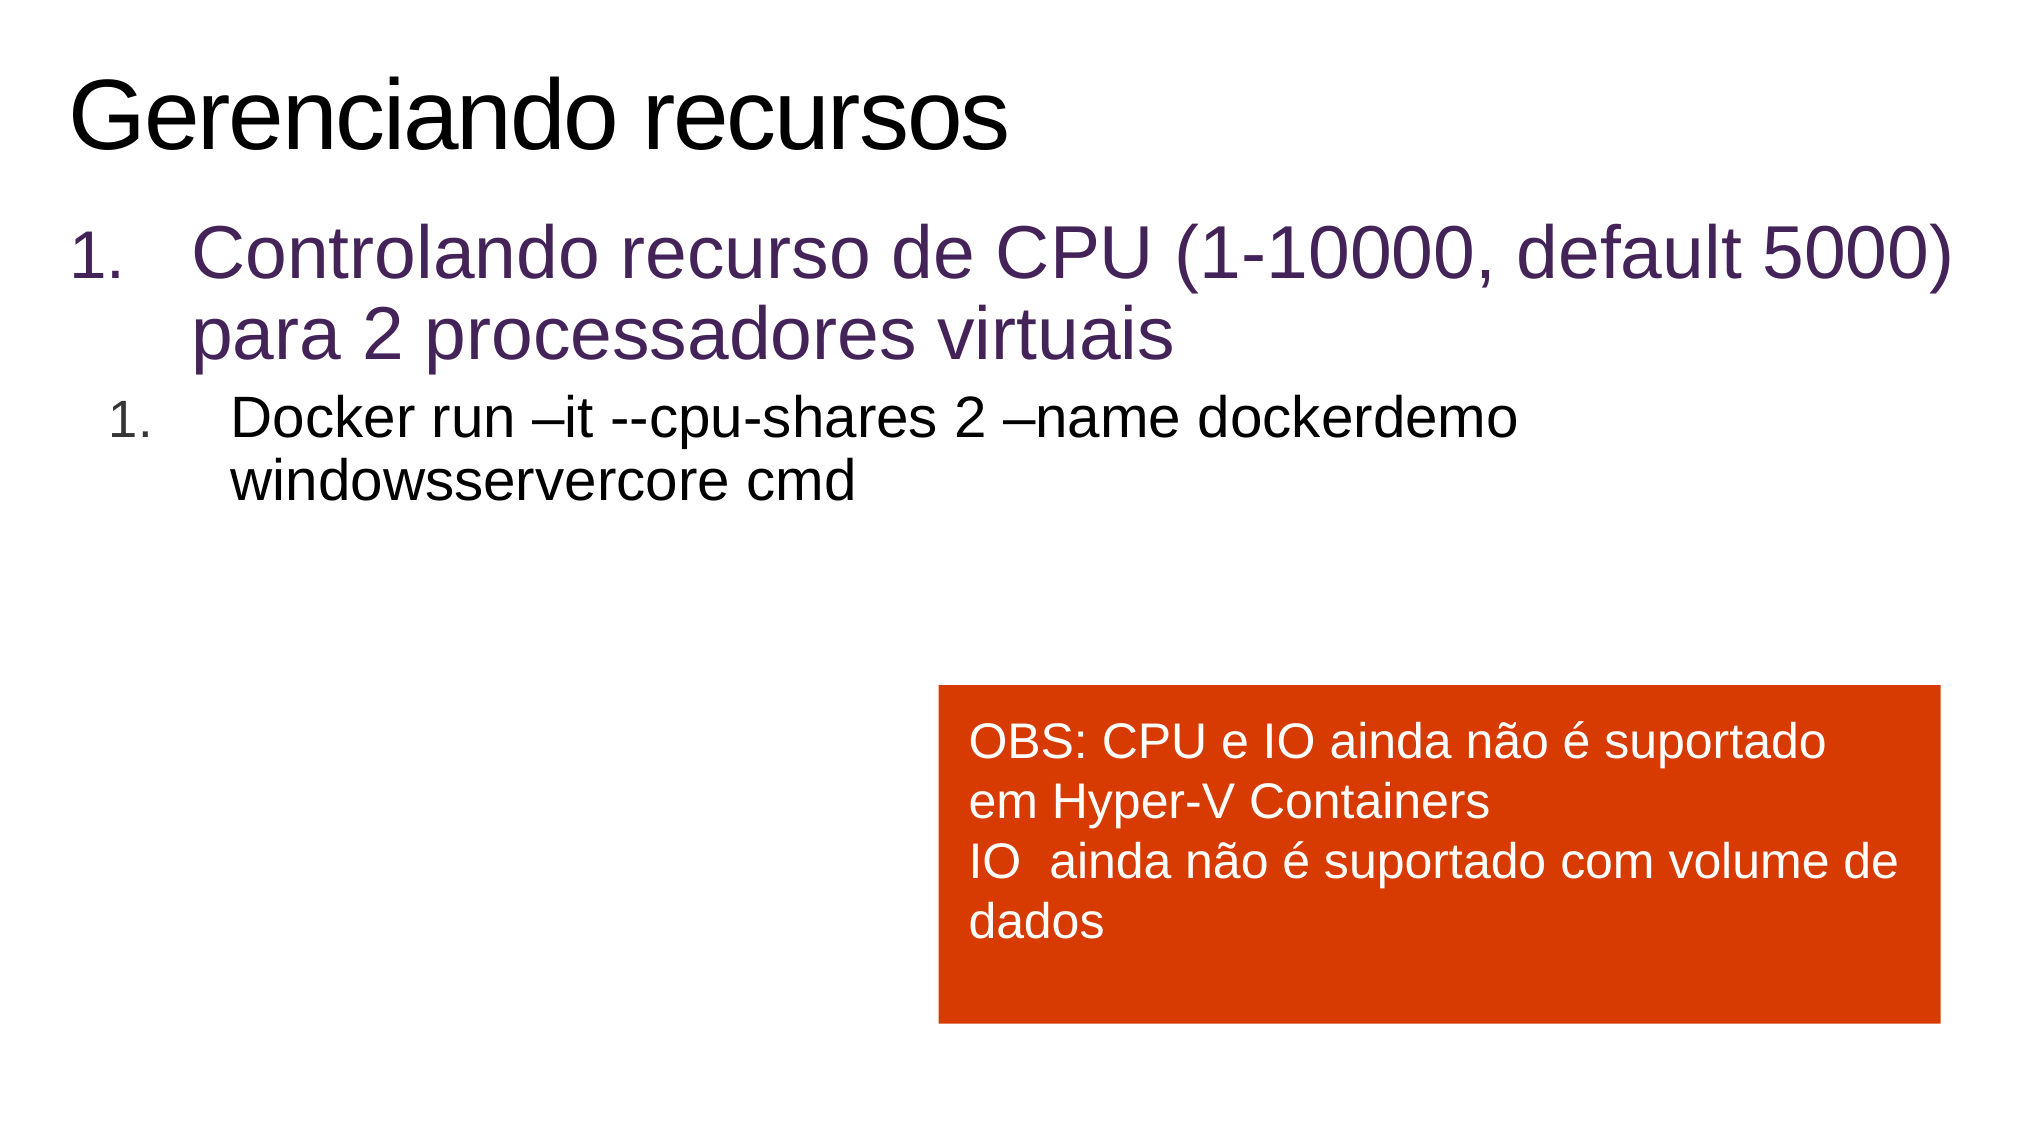

# Gerenciando recursos
Controlando recurso de CPU (1-10000, default 5000) para 2 processadores virtuais
Docker run –it --cpu-shares 2 –name dockerdemo windowsservercore cmd
OBS: CPU e IO ainda não é suportado em Hyper-V Containers
IO  ainda não é suportado com volume de dados